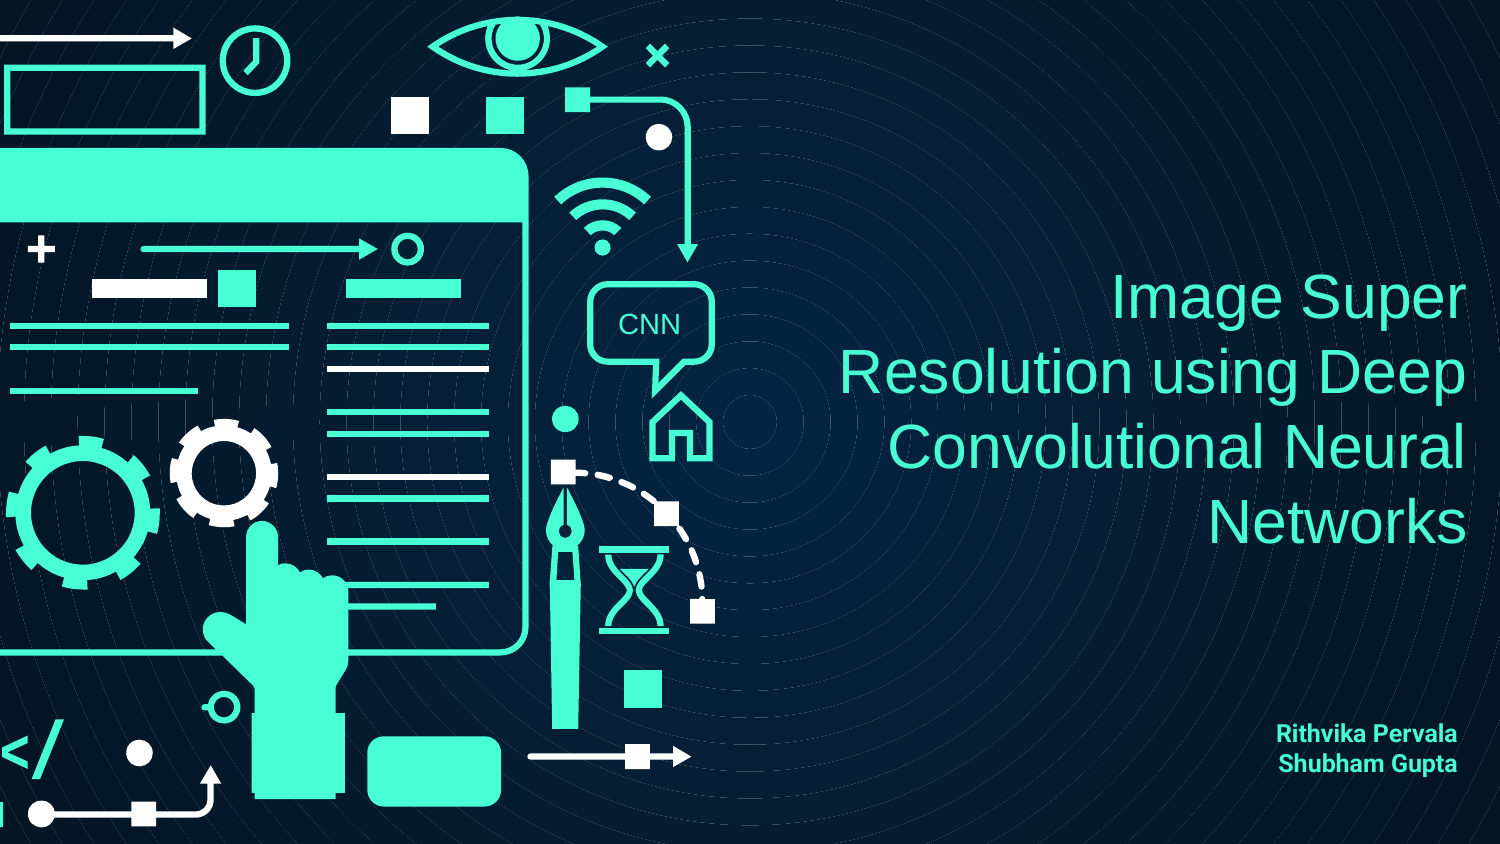

CNN

# Image Super Resolution using Deep Convolutional Neural Networks

Rithvika Pervala
Shubham Gupta